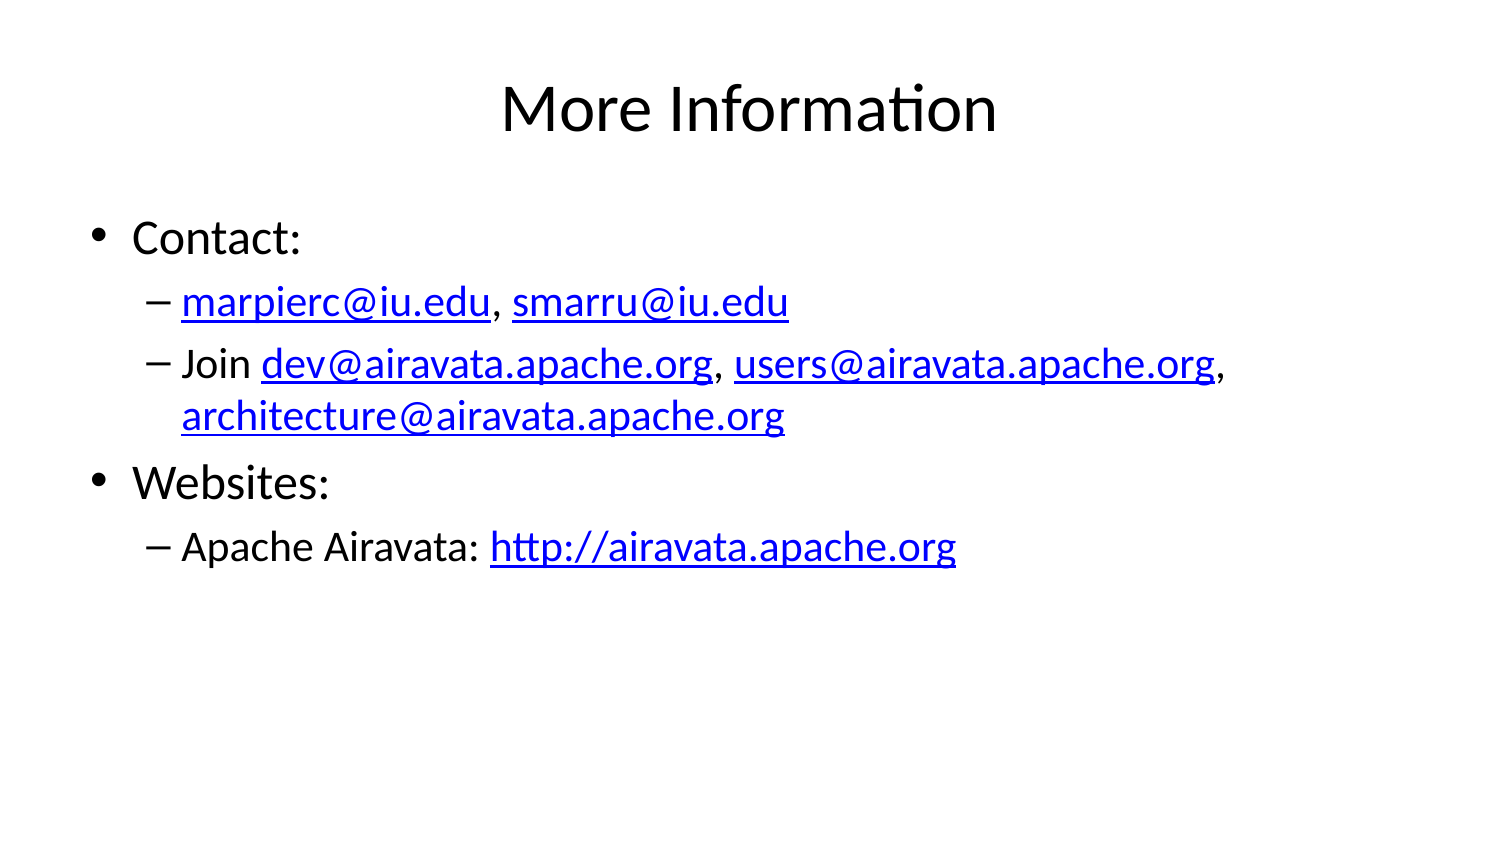

# More Information
Contact:
marpierc@iu.edu, smarru@iu.edu
Join dev@airavata.apache.org, users@airavata.apache.org, architecture@airavata.apache.org
Websites:
Apache Airavata: http://airavata.apache.org